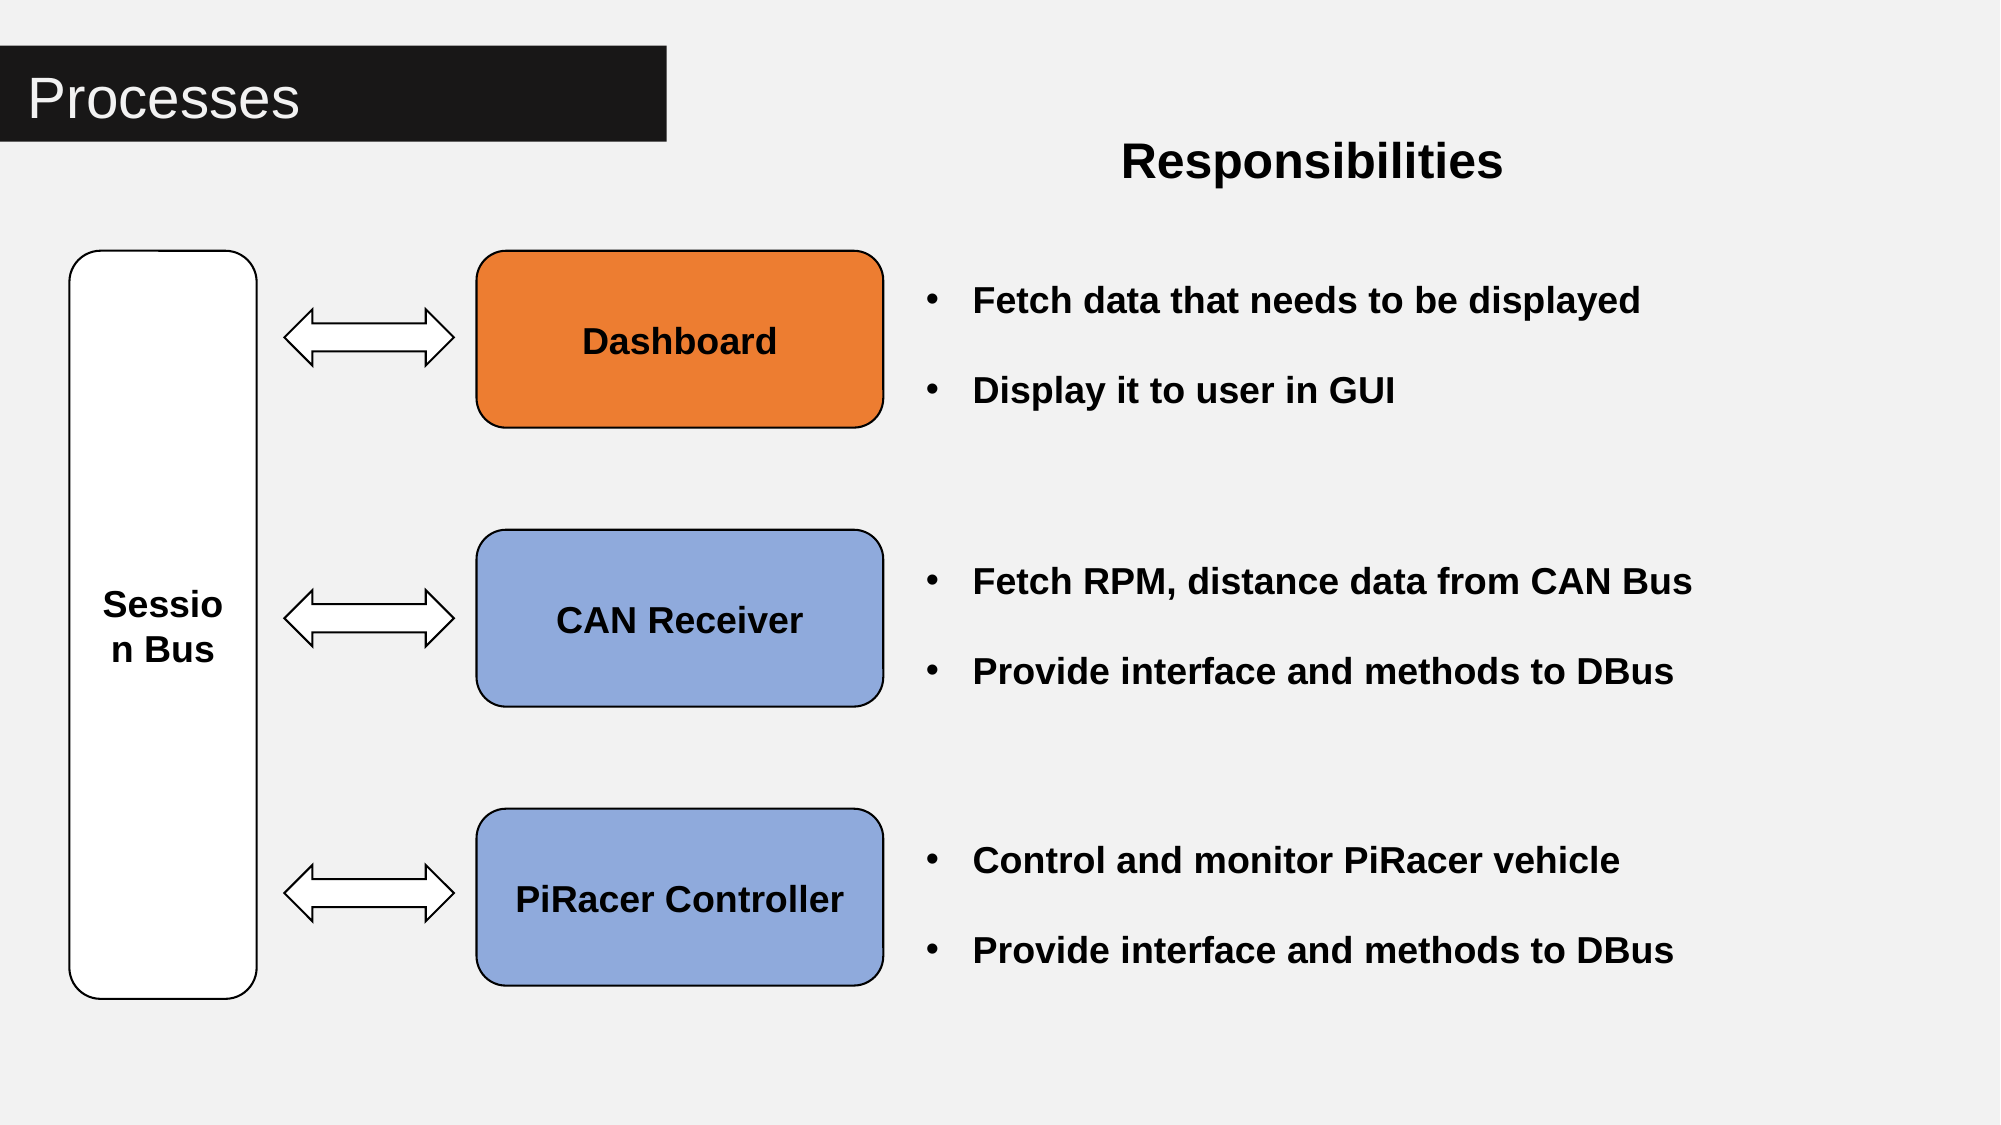

Processes
Responsibilities
Session Bus
Dashboard
Fetch data that needs to be displayed
Display it to user in GUI

CAN Receiver
Fetch RPM, distance data from CAN Bus
Provide interface and methods to DBus

PiRacer Controller
Control and monitor PiRacer vehicle
Provide interface and methods to DBus